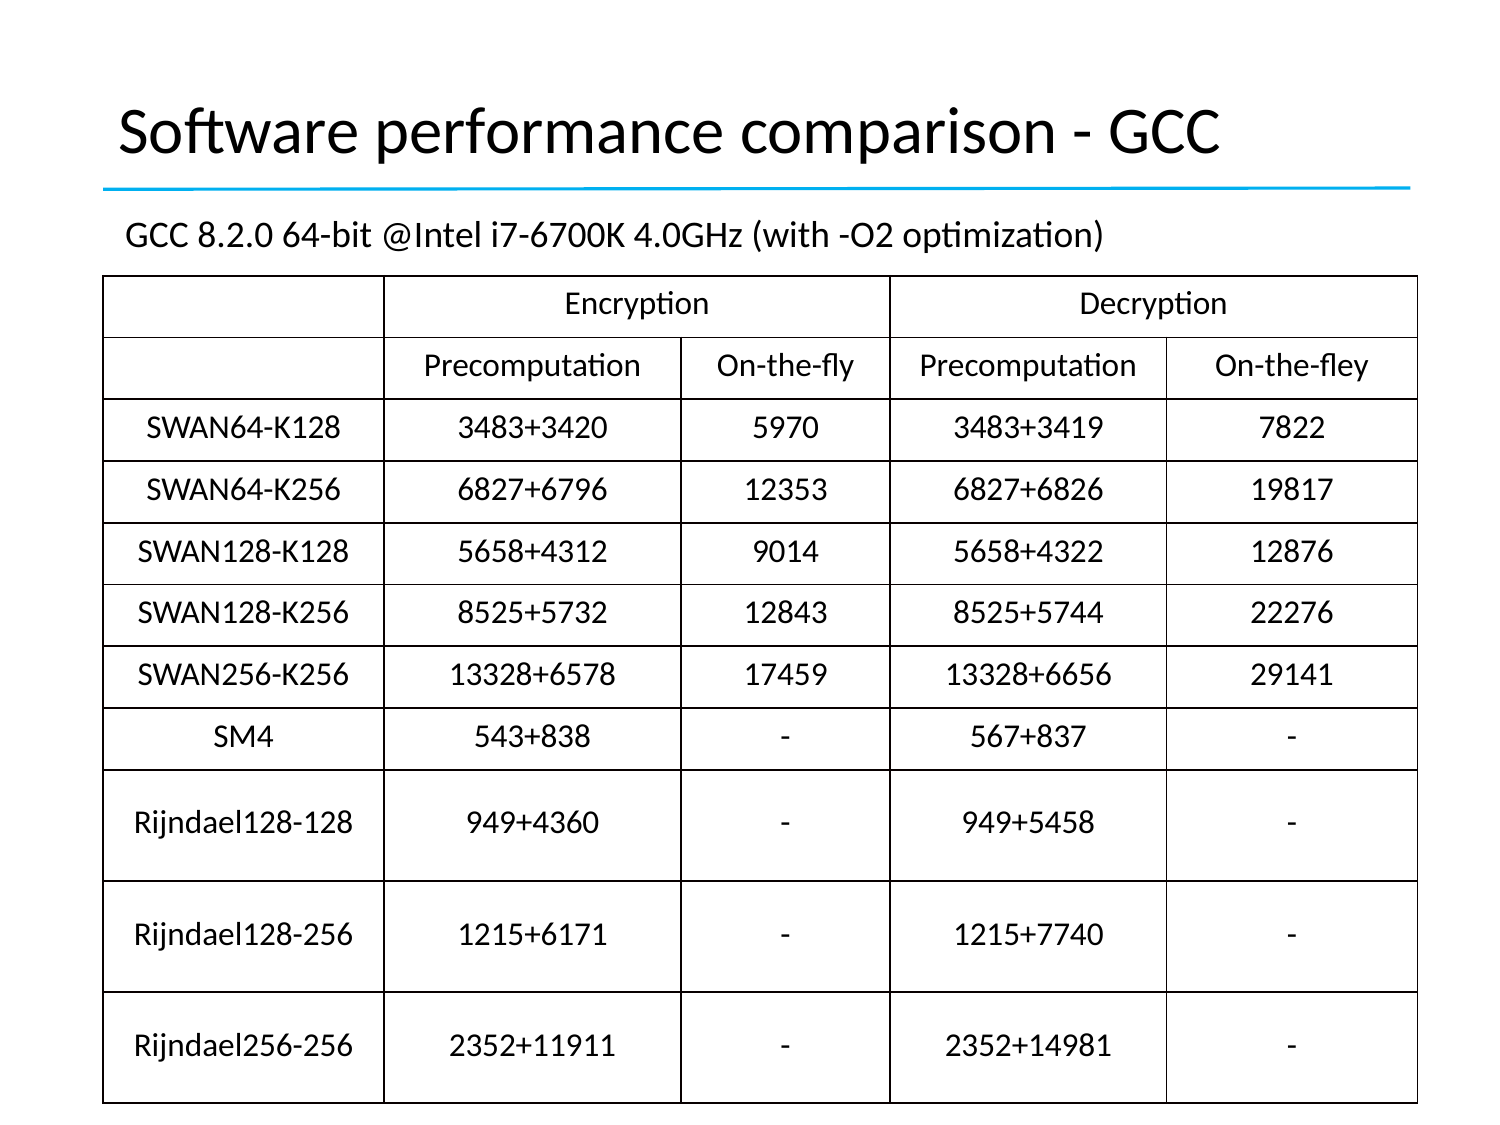

# Software performance comparison - GCC
GCC 8.2.0 64-bit @Intel i7-6700K 4.0GHz (with -O2 optimization)
|  | Encryption |  | Decryption |  |
| --- | --- | --- | --- | --- |
|  | Precomputation | On-the-fly | Precomputation | On-the-fley |
| SWAN64-K128 | 3483+3420 | 5970 | 3483+3419 | 7822 |
| SWAN64-K256 | 6827+6796 | 12353 | 6827+6826 | 19817 |
| SWAN128-K128 | 5658+4312 | 9014 | 5658+4322 | 12876 |
| SWAN128-K256 | 8525+5732 | 12843 | 8525+5744 | 22276 |
| SWAN256-K256 | 13328+6578 | 17459 | 13328+6656 | 29141 |
| SM4 | 543+838 | - | 567+837 | - |
| Rijndael128-128 | 949+4360 | - | 949+5458 | - |
| Rijndael128-256 | 1215+6171 | - | 1215+7740 | - |
| Rijndael256-256 | 2352+11911 | - | 2352+14981 | - |